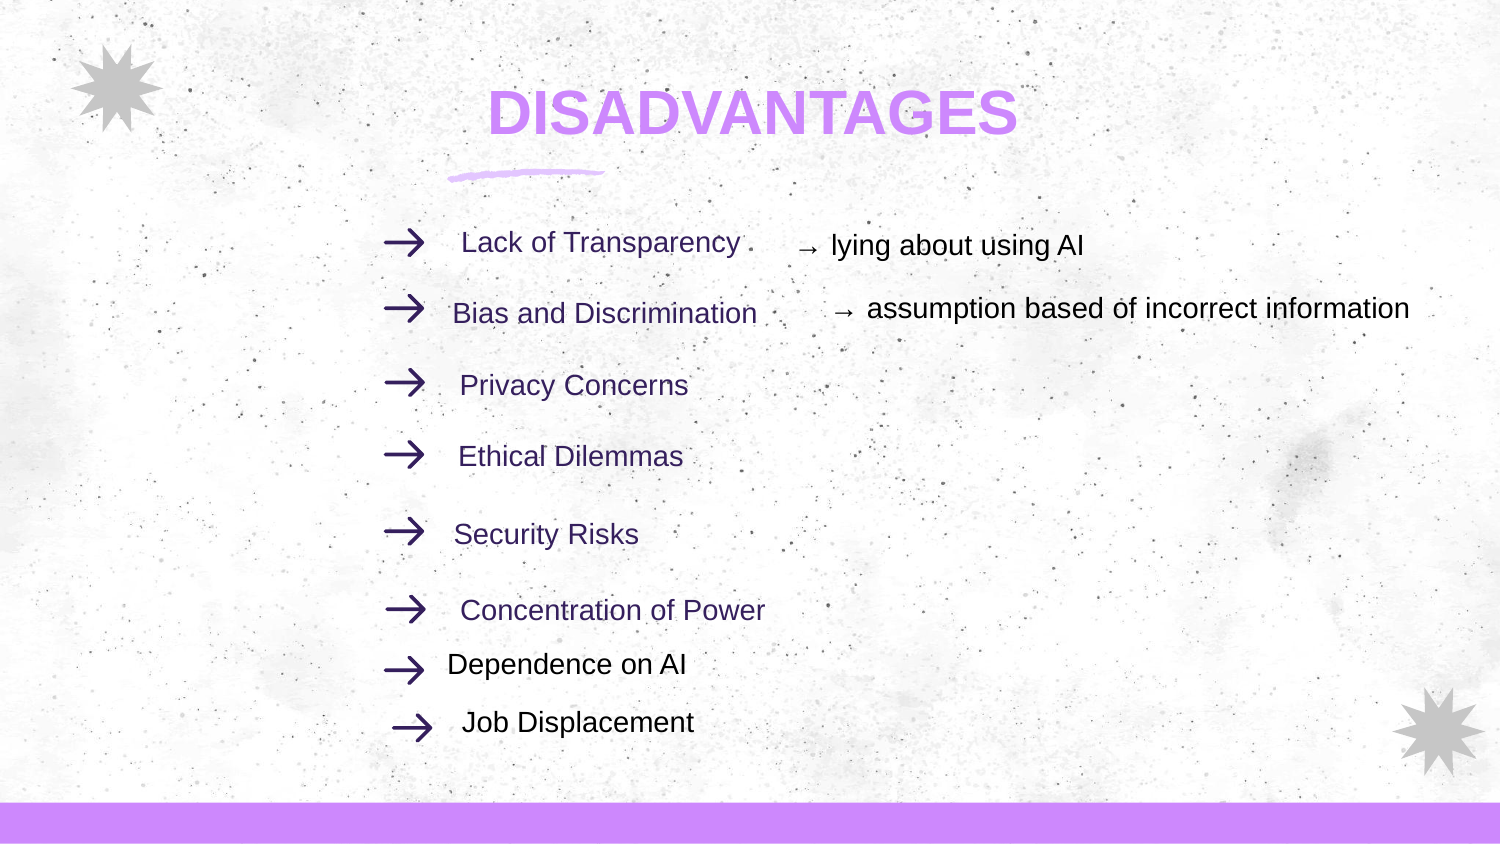

# DISADVANTAGES

Lack of Transparency

→ lying about using AI

Bias and Discrimination
→ assumption based of incorrect information

Privacy Concerns

Ethical Dilemmas

Security Risks

Concentration of Power

Dependence on AI

Job Displacement